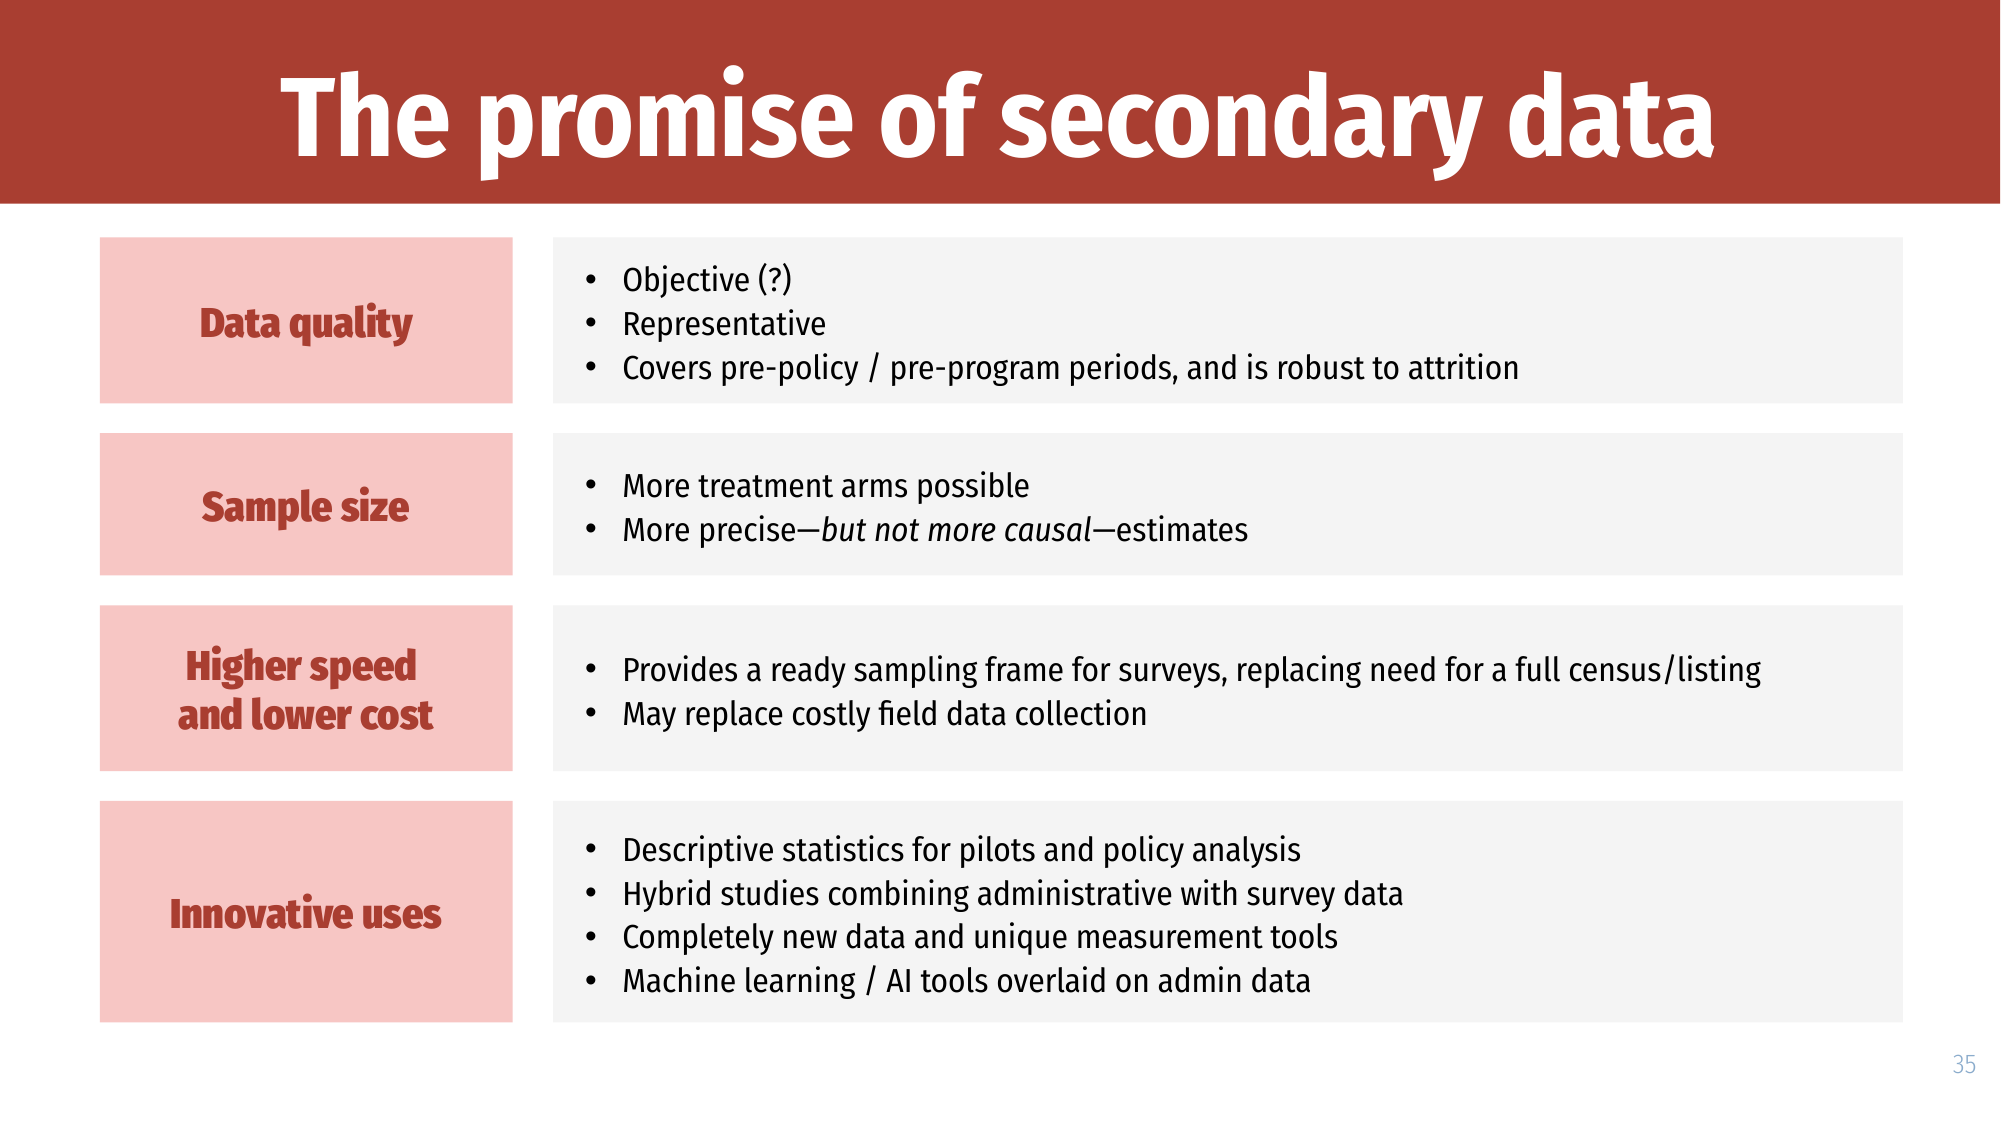

# The promise of secondary data
Data quality
Objective (?)
Representative
Covers pre-policy / pre-program periods, and is robust to attrition
Sample size
More treatment arms possible
More precise—but not more causal—estimates
Higher speed
and lower cost
Provides a ready sampling frame for surveys, replacing need for a full census/listing
May replace costly field data collection
Innovative uses
Descriptive statistics for pilots and policy analysis
Hybrid studies combining administrative with survey data
Completely new data and unique measurement tools
Machine learning / AI tools overlaid on admin data
35